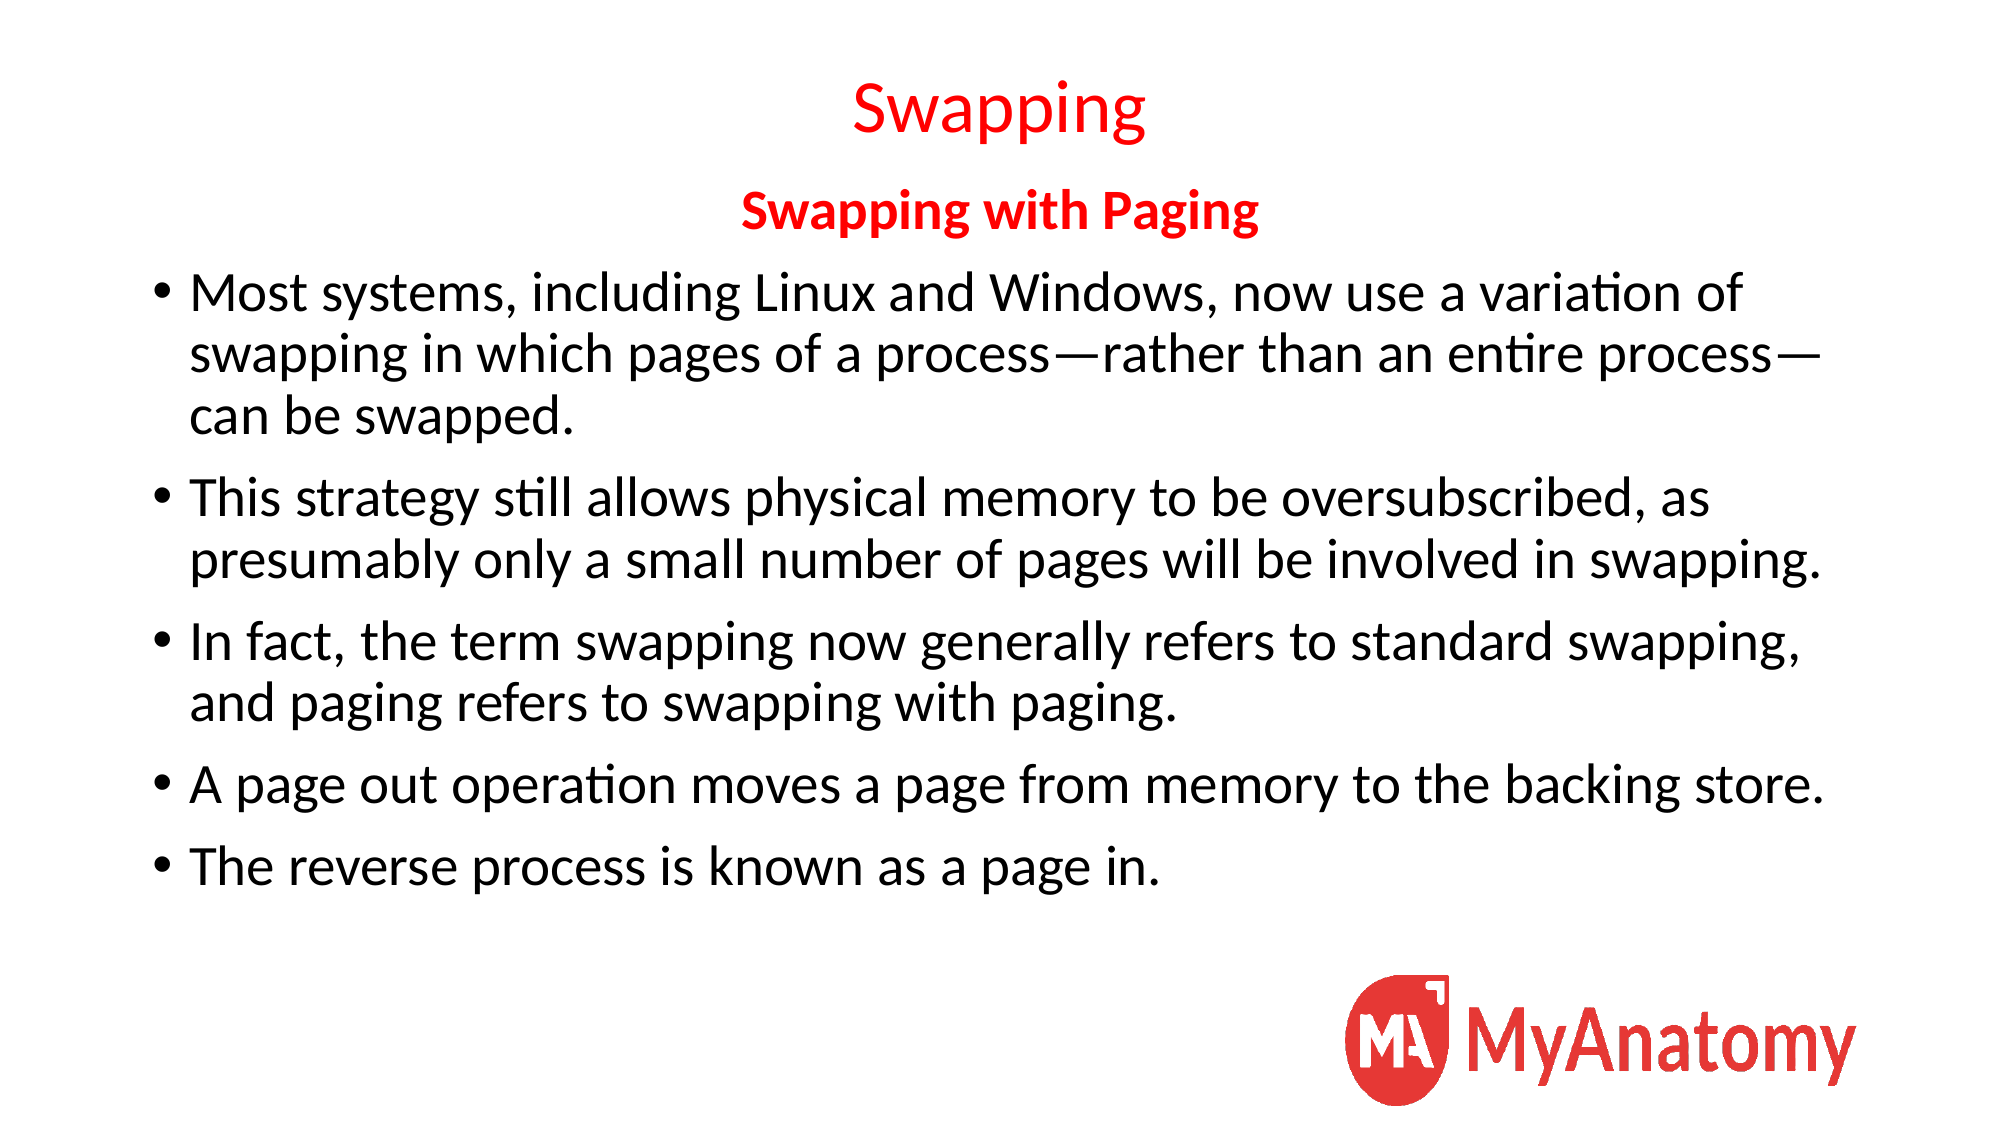

# Swapping
Swapping with Paging
Most systems, including Linux and Windows, now use a variation of swapping in which pages of a process—rather than an entire process—can be swapped.
This strategy still allows physical memory to be oversubscribed, as presumably only a small number of pages will be involved in swapping.
In fact, the term swapping now generally refers to standard swapping, and paging refers to swapping with paging.
A page out operation moves a page from memory to the backing store.
The reverse process is known as a page in.